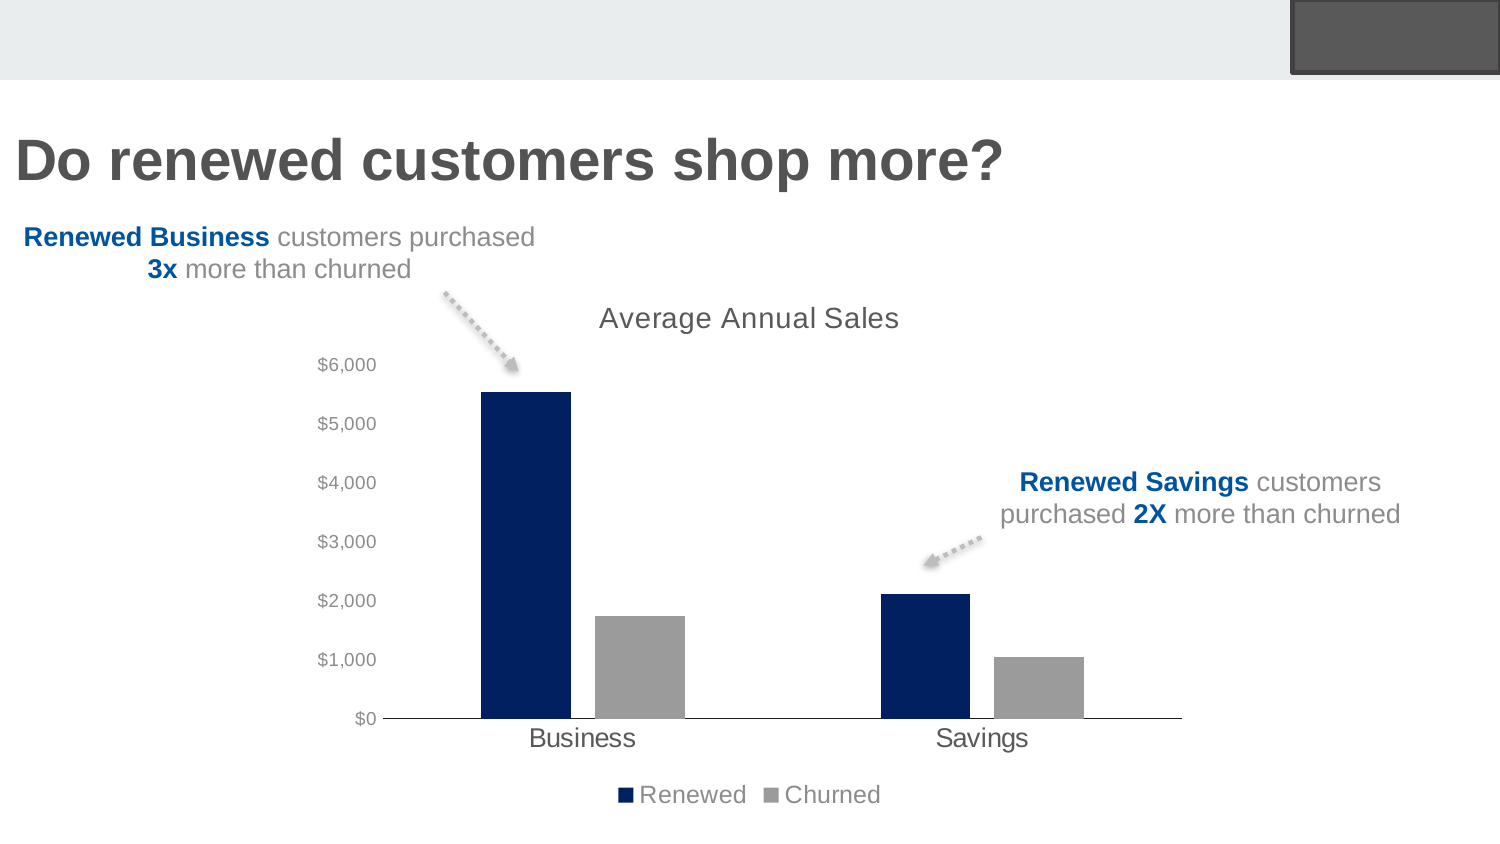

Do renewed customers shop more?
Renewed Business customers purchased 3x more than churned

### Chart: Average Annual Sales

| Category | Renewed | Churned |
|---|---|---|
| Business | 5553.547387320246 | 1736.5007978084295 |
| Savings | 2119.329756477588 | 1046.1589402469415 |
Renewed Savings customers purchased 2X more than churned